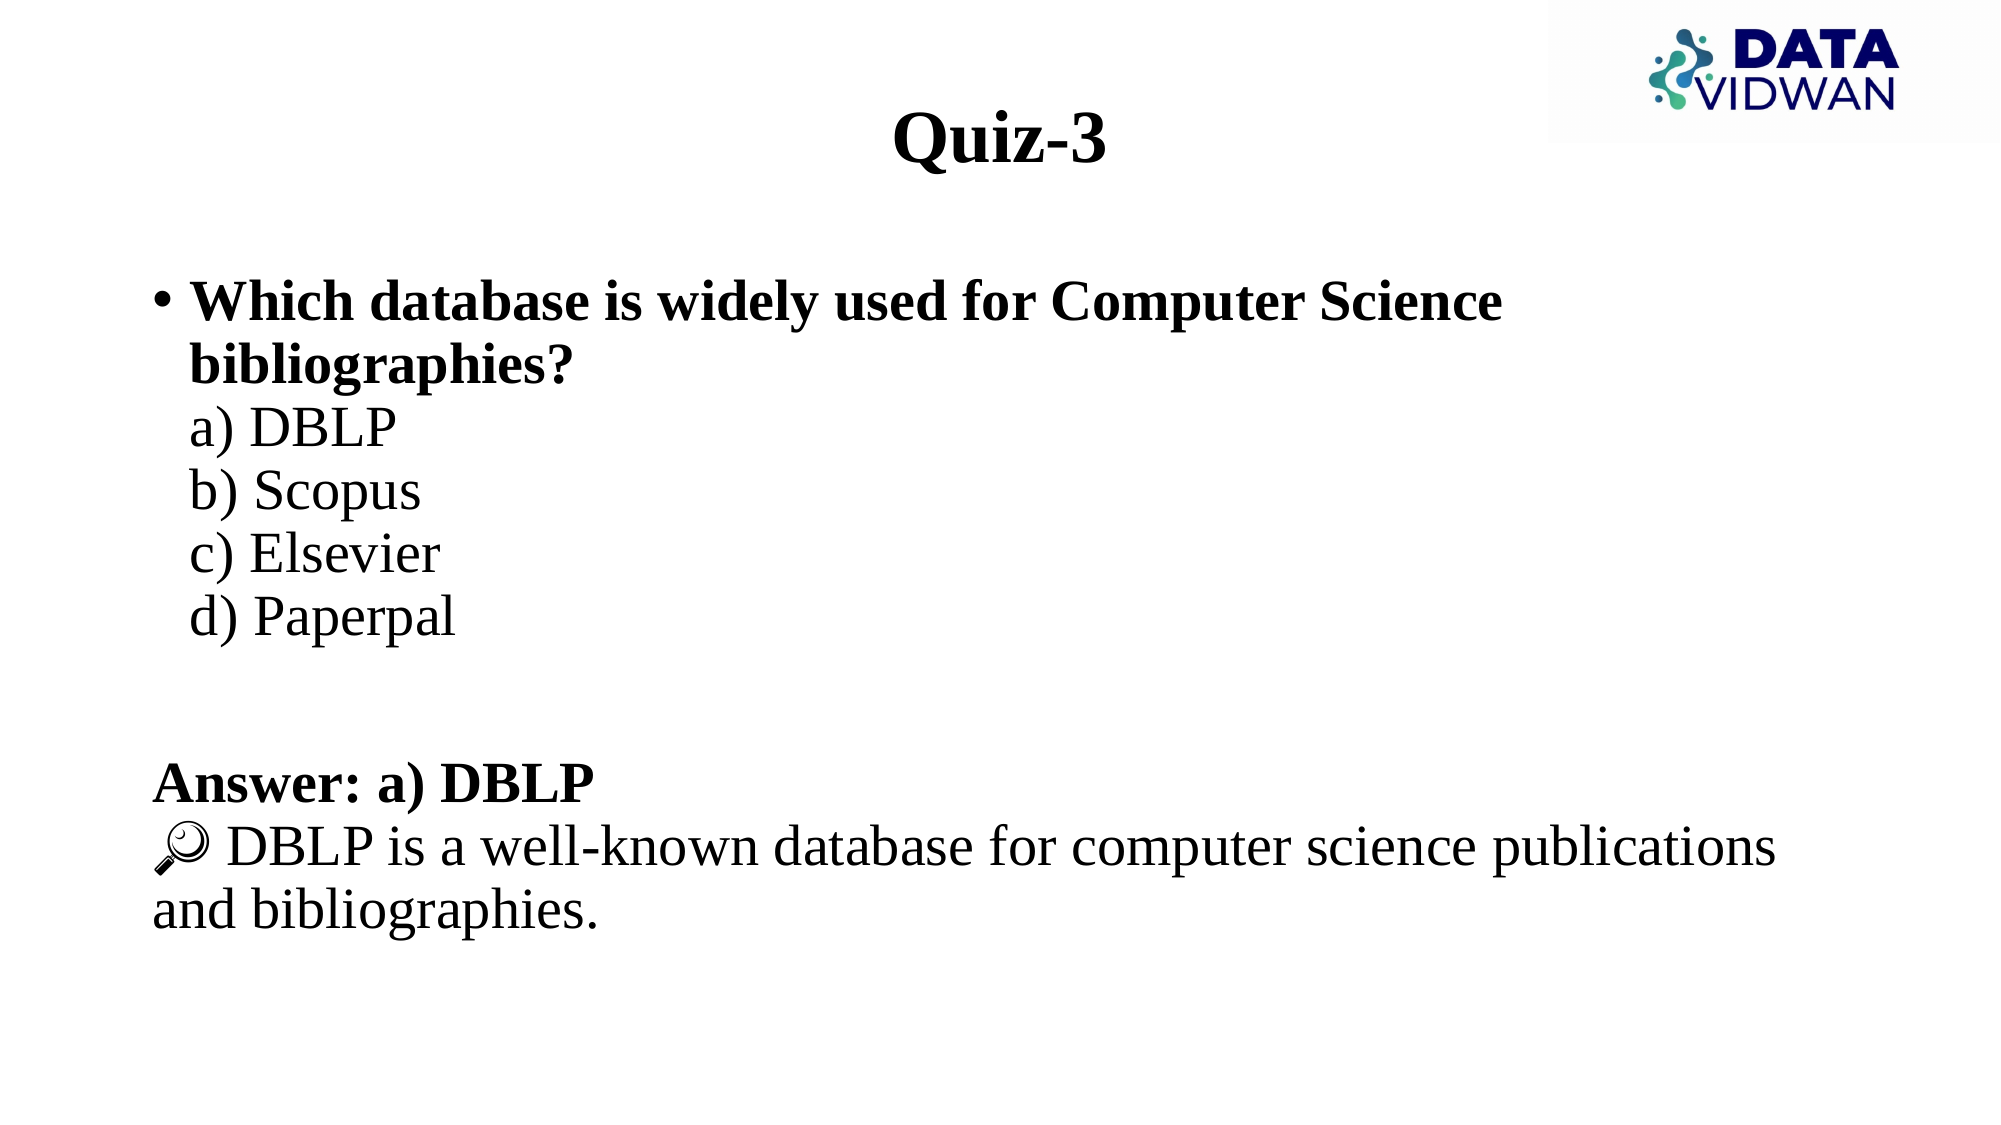

# Quiz-3
Which database is widely used for Computer Science bibliographies?
a) DBLP
b) Scopus
c) Elsevier
d) Paperpal

Answer: a) DBLP
🔎 DBLP is a well-known database for computer science publications and bibliographies.